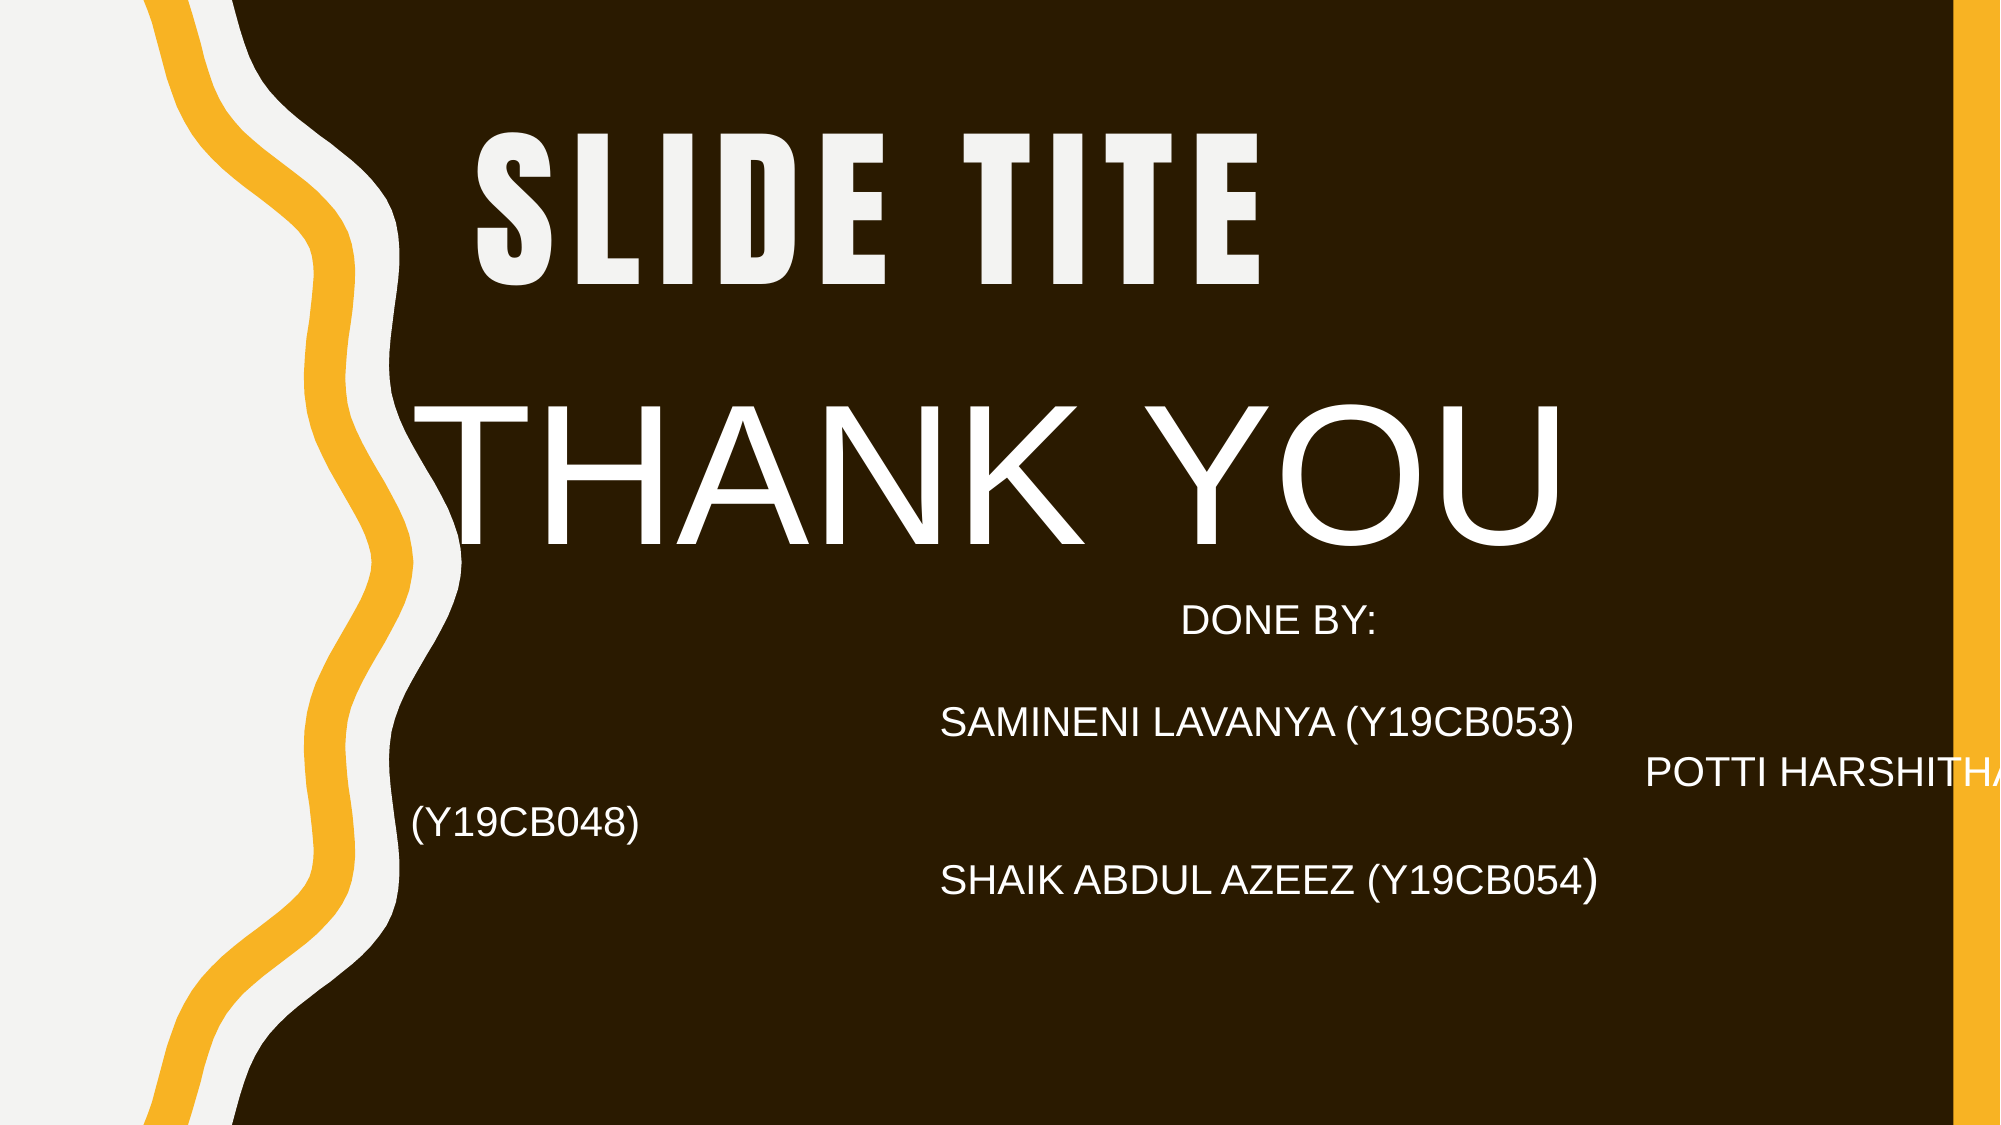

# Slide Tite
THANK YOU
                                                       DONE BY:

                                              SAMINENI LAVANYA (Y19CB053)
 								   POTTI HARSHITHA (Y19CB048)
                                              SHAIK ABDUL AZEEZ (Y19CB054)